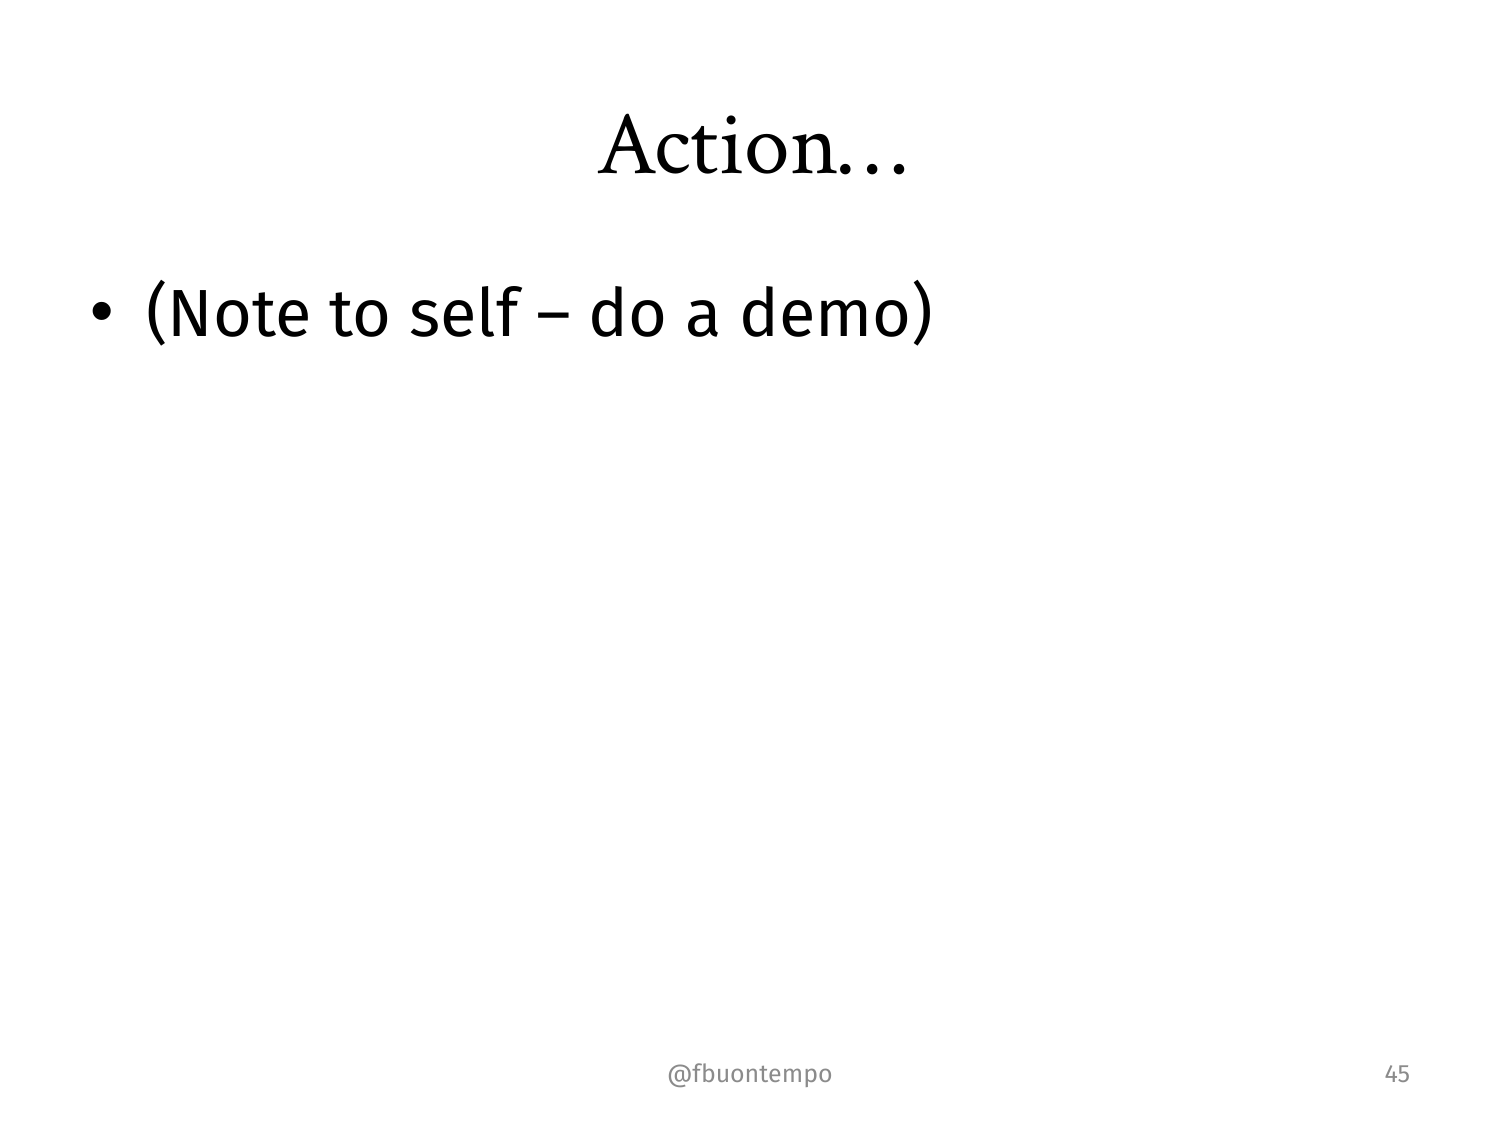

# Action…
(Note to self – do a demo)
@fbuontempo
45